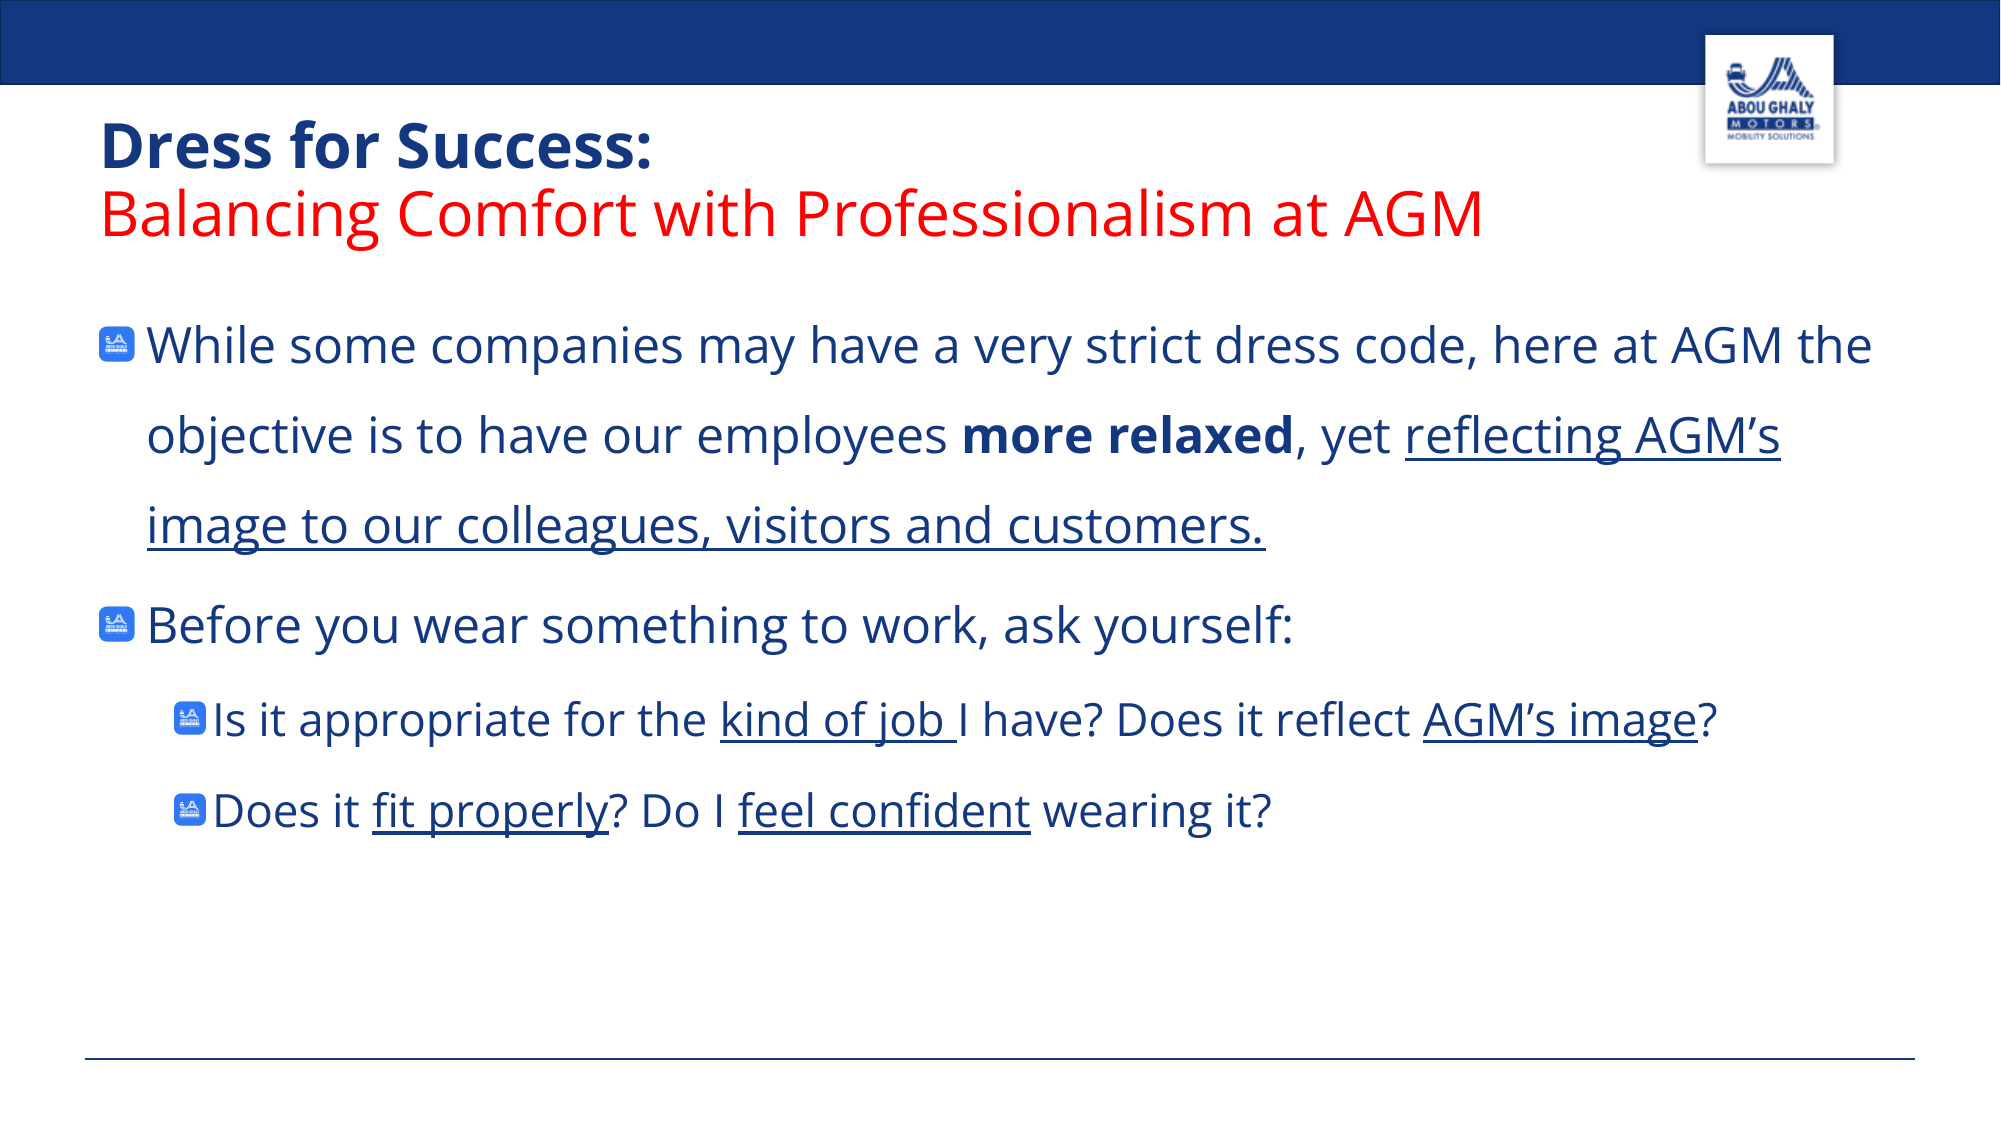

# Dress for Success: Balancing Comfort with Professionalism at AGM
While some companies may have a very strict dress code, here at AGM the objective is to have our employees more relaxed, yet reflecting AGM’s image to our colleagues, visitors and customers.
Before you wear something to work, ask yourself:
Is it appropriate for the kind of job I have? Does it reflect AGM’s image?
Does it fit properly? Do I feel confident wearing it?